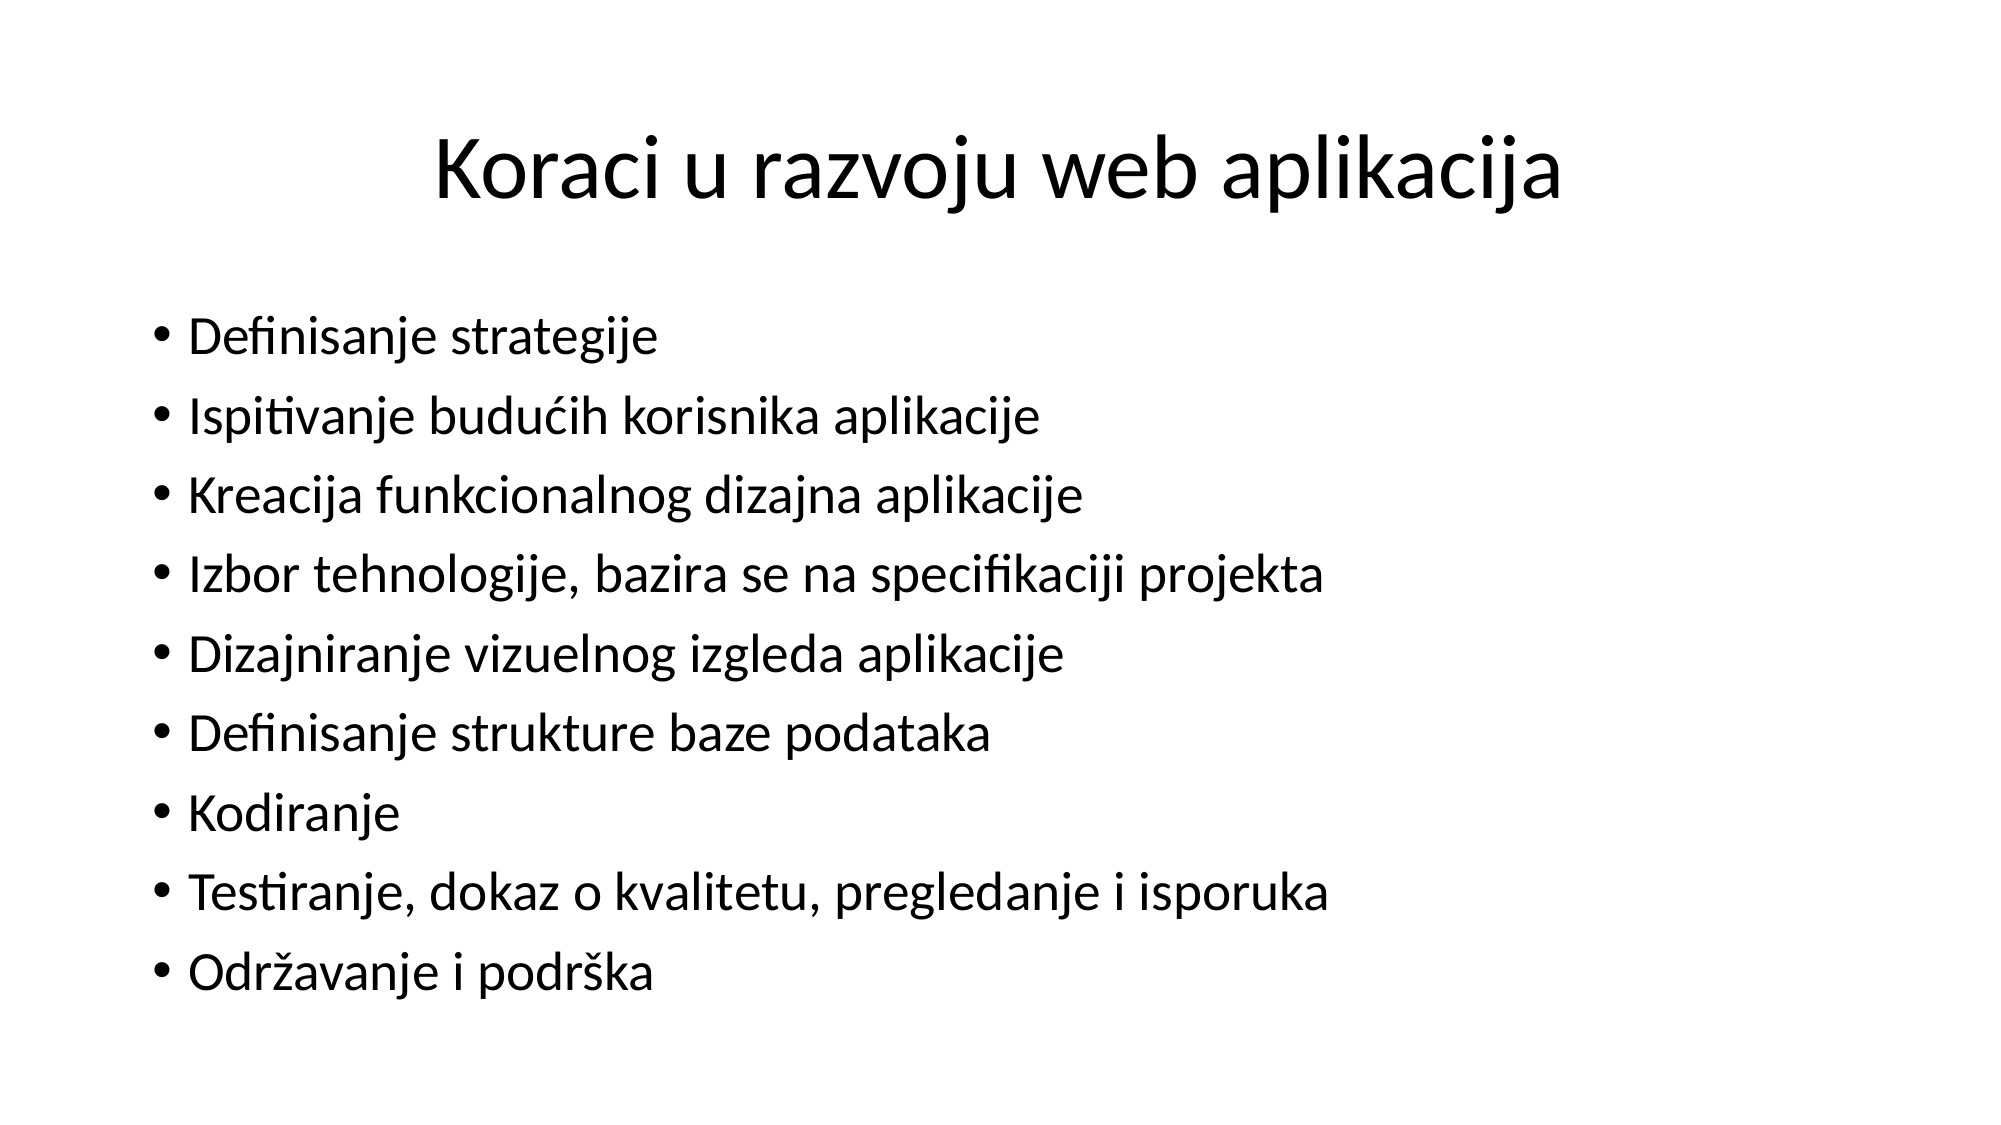

# Koraci u razvoju web aplikacija
Definisanje strategije
Ispitivanje budućih korisnika aplikacije
Kreacija funkcionalnog dizajna aplikacije
Izbor tehnologije, bazira se na specifikaciji projekta
Dizajniranje vizuelnog izgleda aplikacije
Definisanje strukture baze podataka
Kodiranje
Testiranje, dokaz o kvalitetu, pregledanje i isporuka
Održavanje i podrška